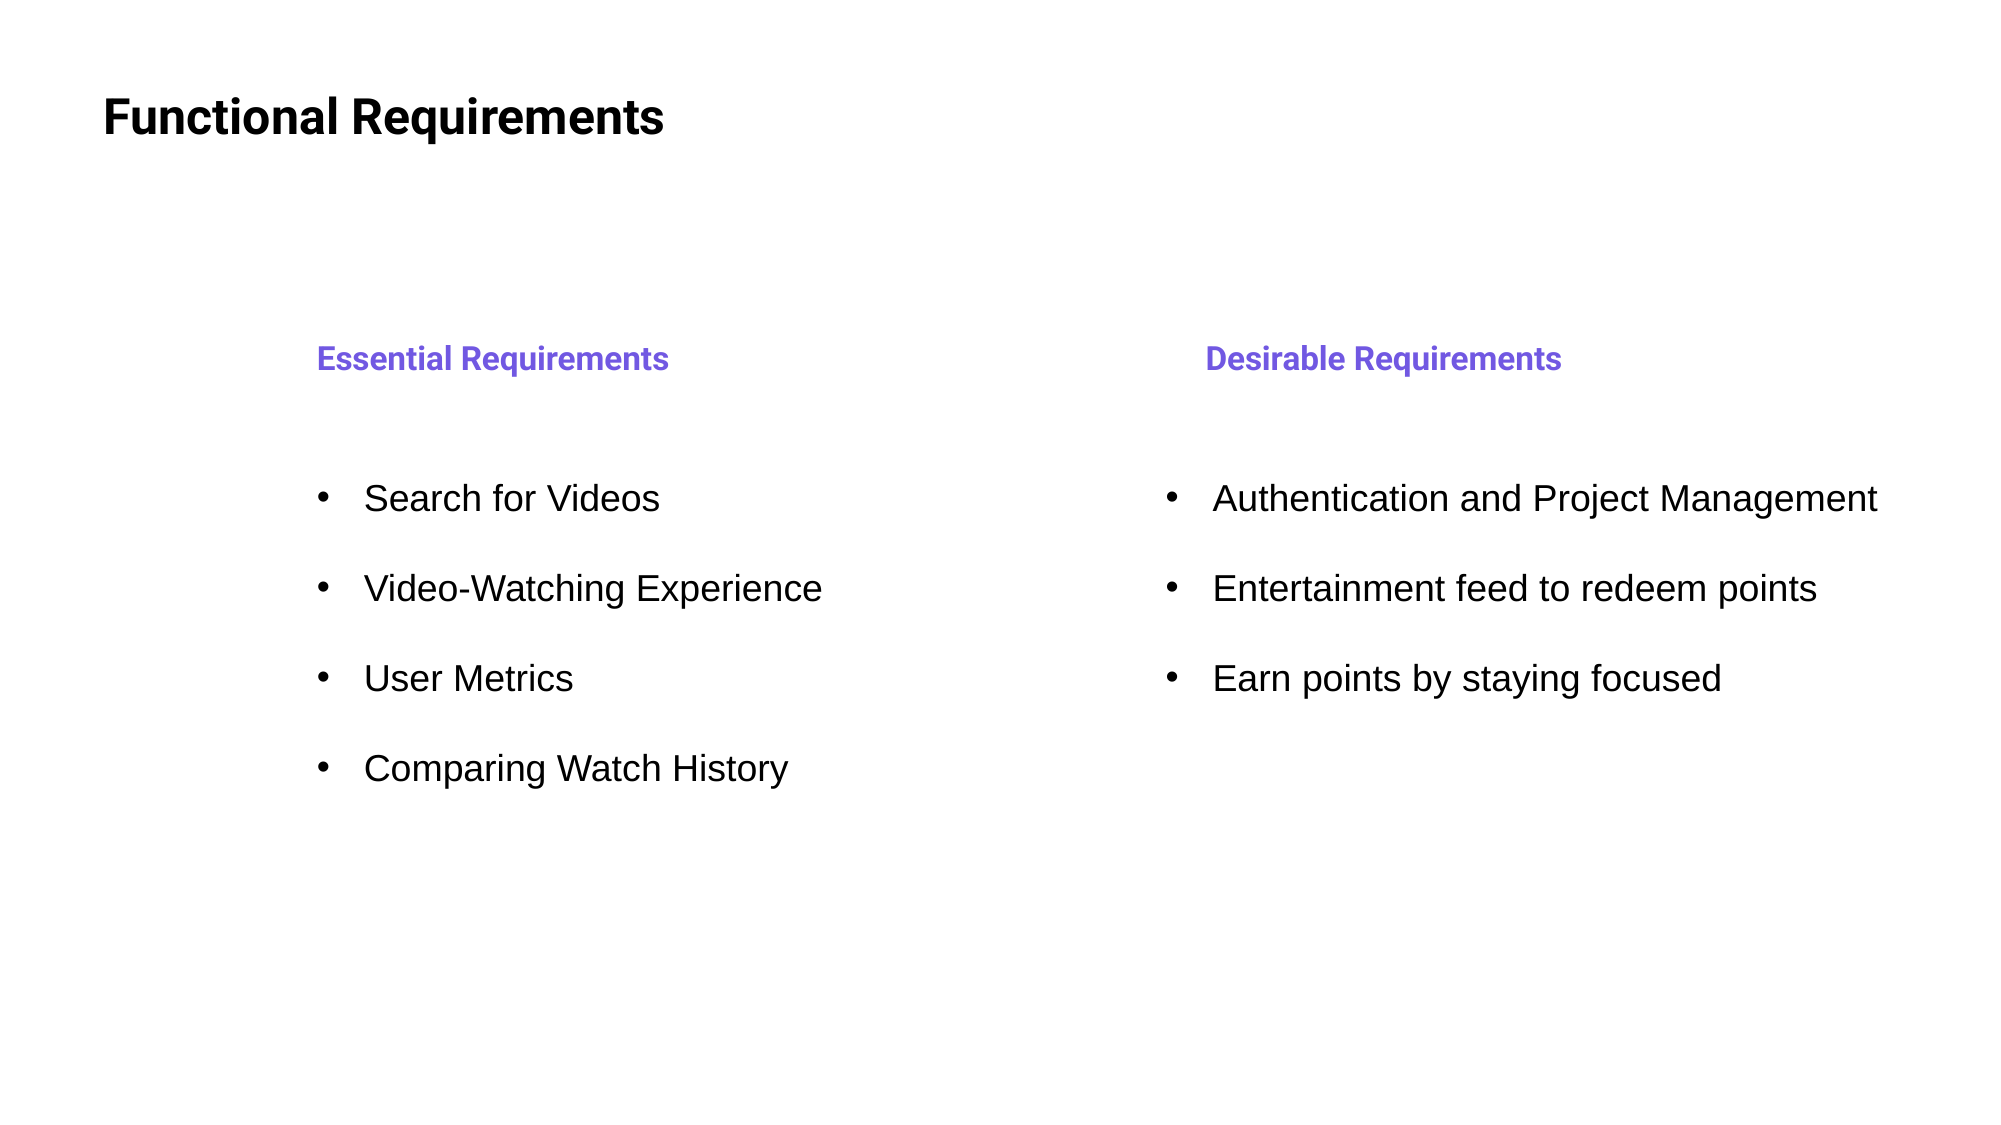

Functional Requirements
Essential Requirements
Desirable Requirements
Search for Videos
Video-Watching Experience
User Metrics
Comparing Watch History
Authentication and Project Management
Entertainment feed to redeem points
Earn points by staying focused